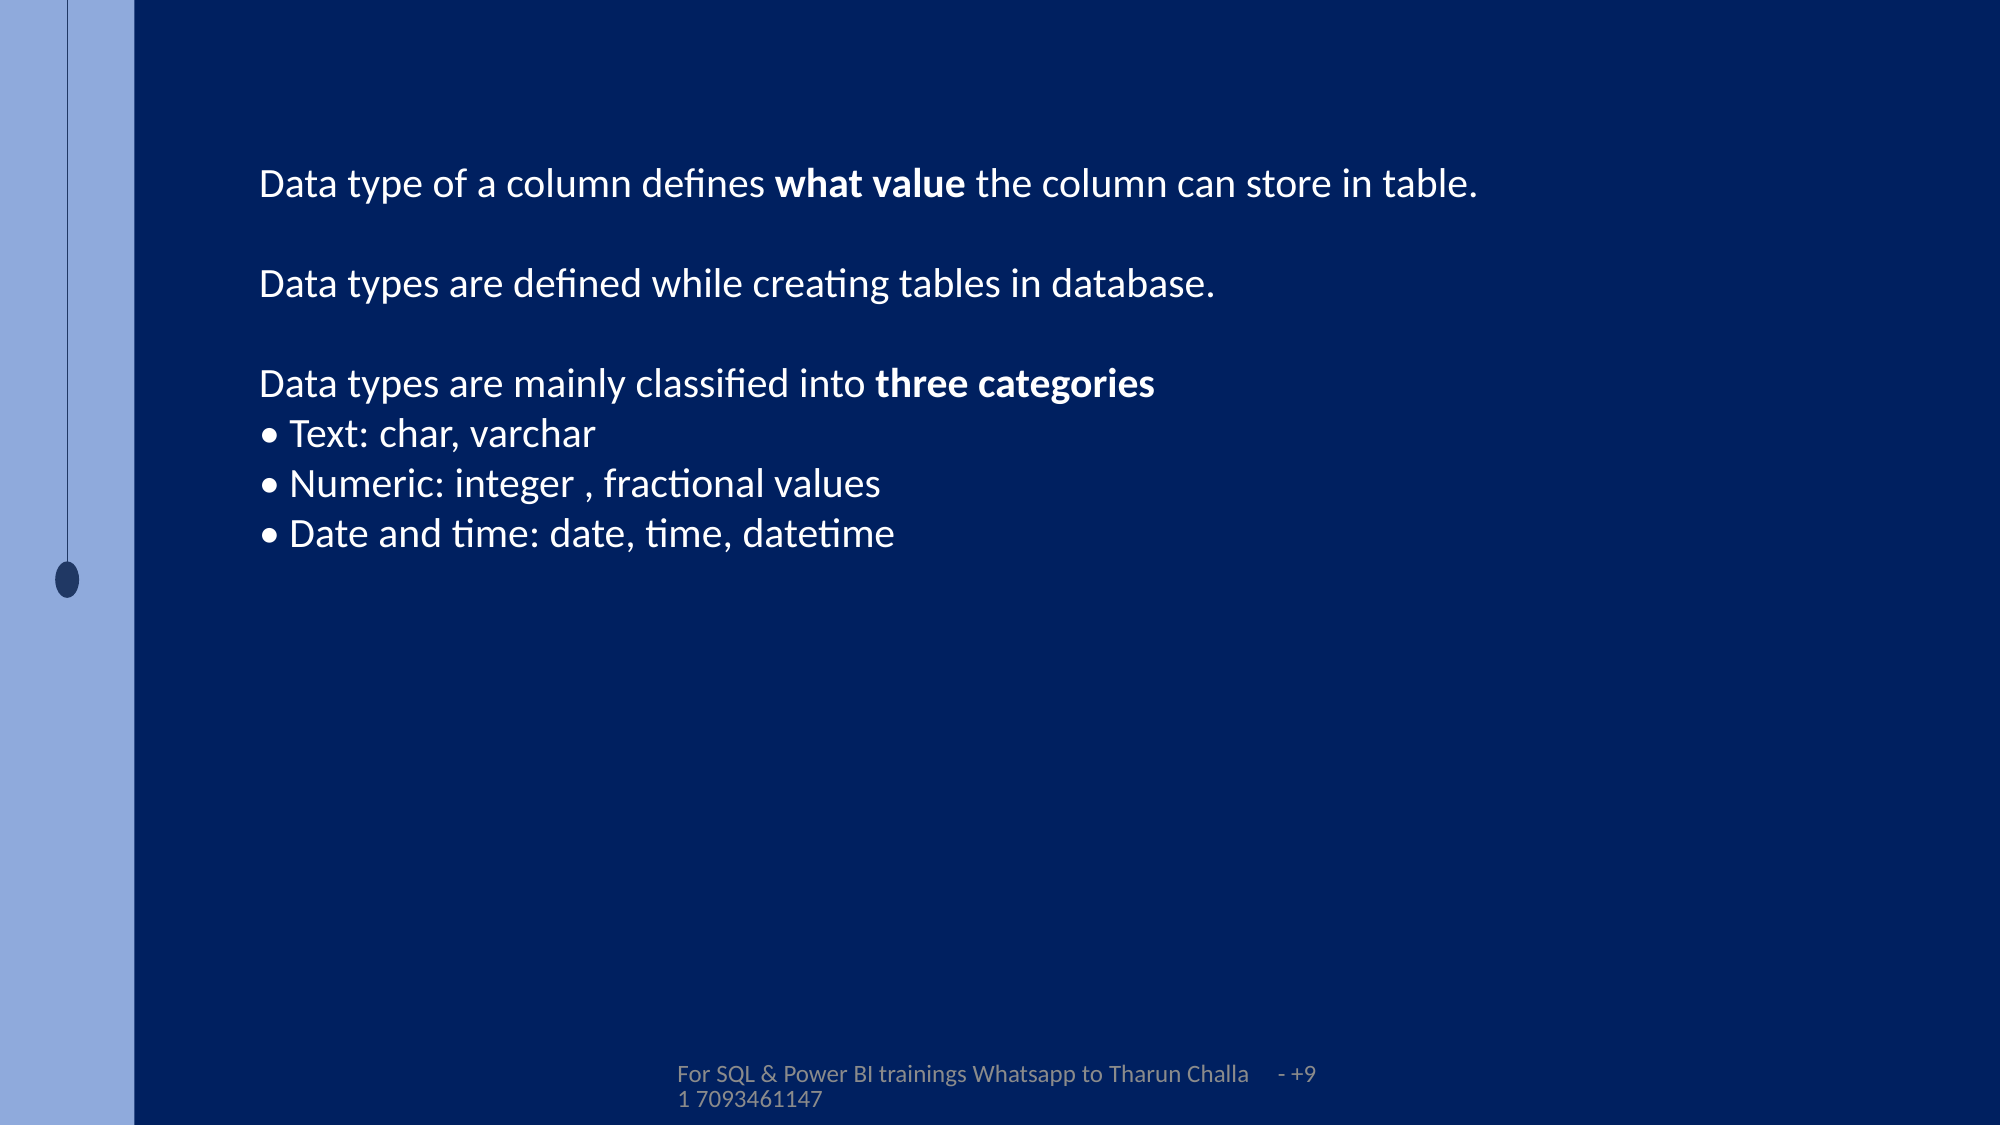

Data type of a column defines what value the column can store in table.

Data types are defined while creating tables in database.

Data types are mainly classified into three categories
• Text: char, varchar
• Numeric: integer , fractional values
• Date and time: date, time, datetime

For SQL & Power BI trainings Whatsapp to Tharun Challa     - +91 7093461147